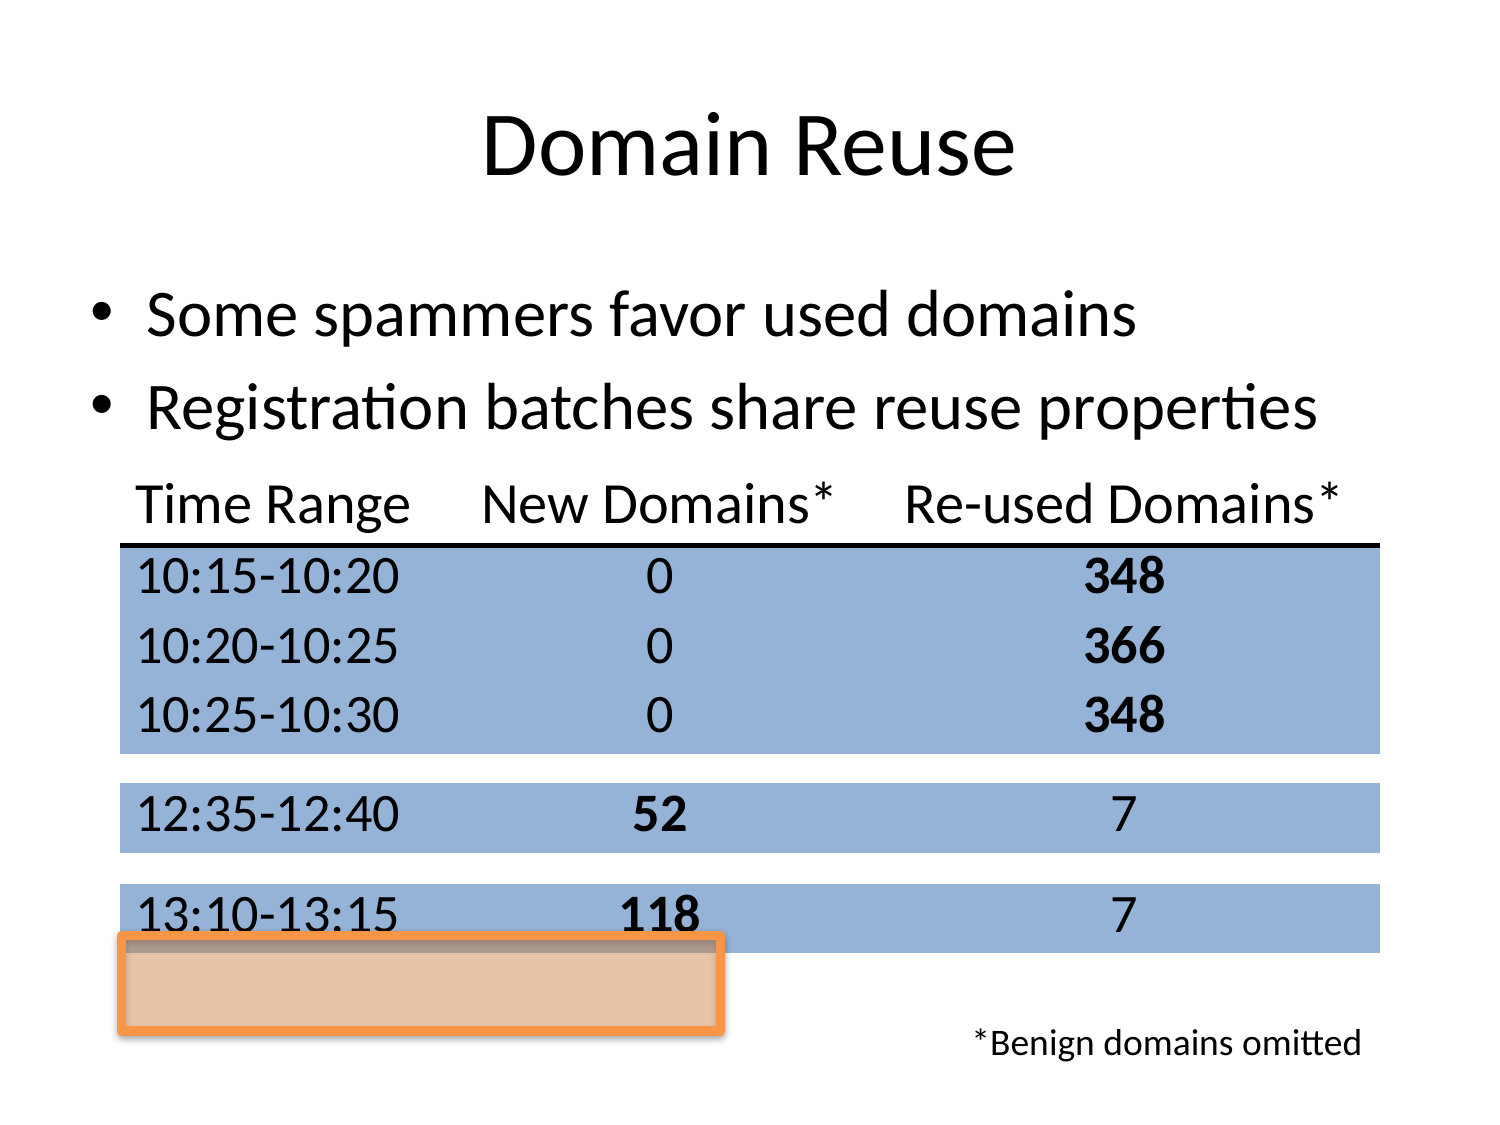

# Domain Reuse
Some spammers favor used domains
Registration batches share reuse properties

| Time Range | New Domains\* | Re-used Domains\* |
| --- | --- | --- |
| 10:15-10:20 | 0 | 348 |
| 10:20-10:25 | 0 | 366 |
| 10:25-10:30 | 0 | 348 |
|  |  |  |
| 12:35-12:40 | 52 | 7 |
|  |  |  |
| 13:10-13:15 | 118 | 7 |

*Benign domains omitted